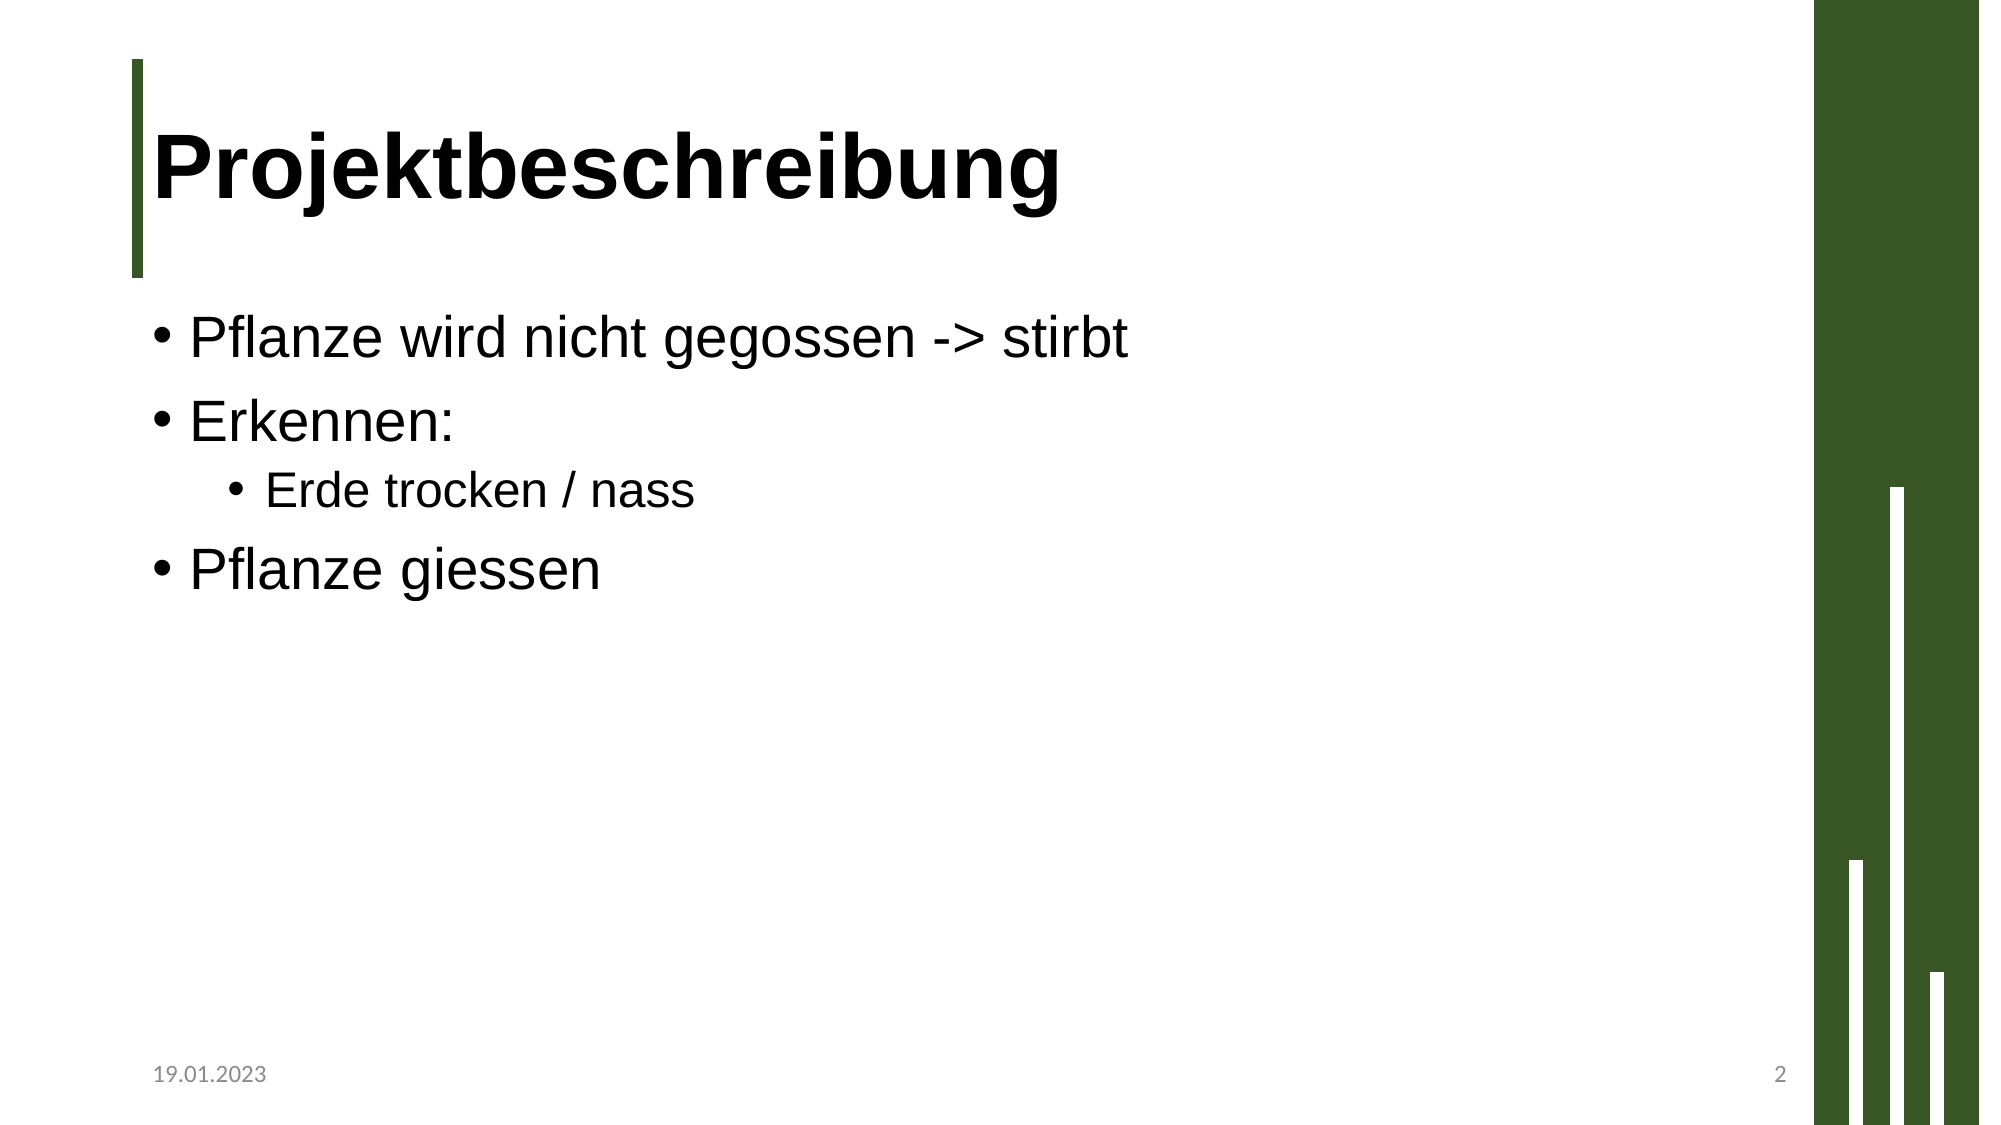

# Projektbeschreibung
Pflanze wird nicht gegossen -> stirbt
Erkennen:
Erde trocken / nass
Pflanze giessen

19.01.2023
2